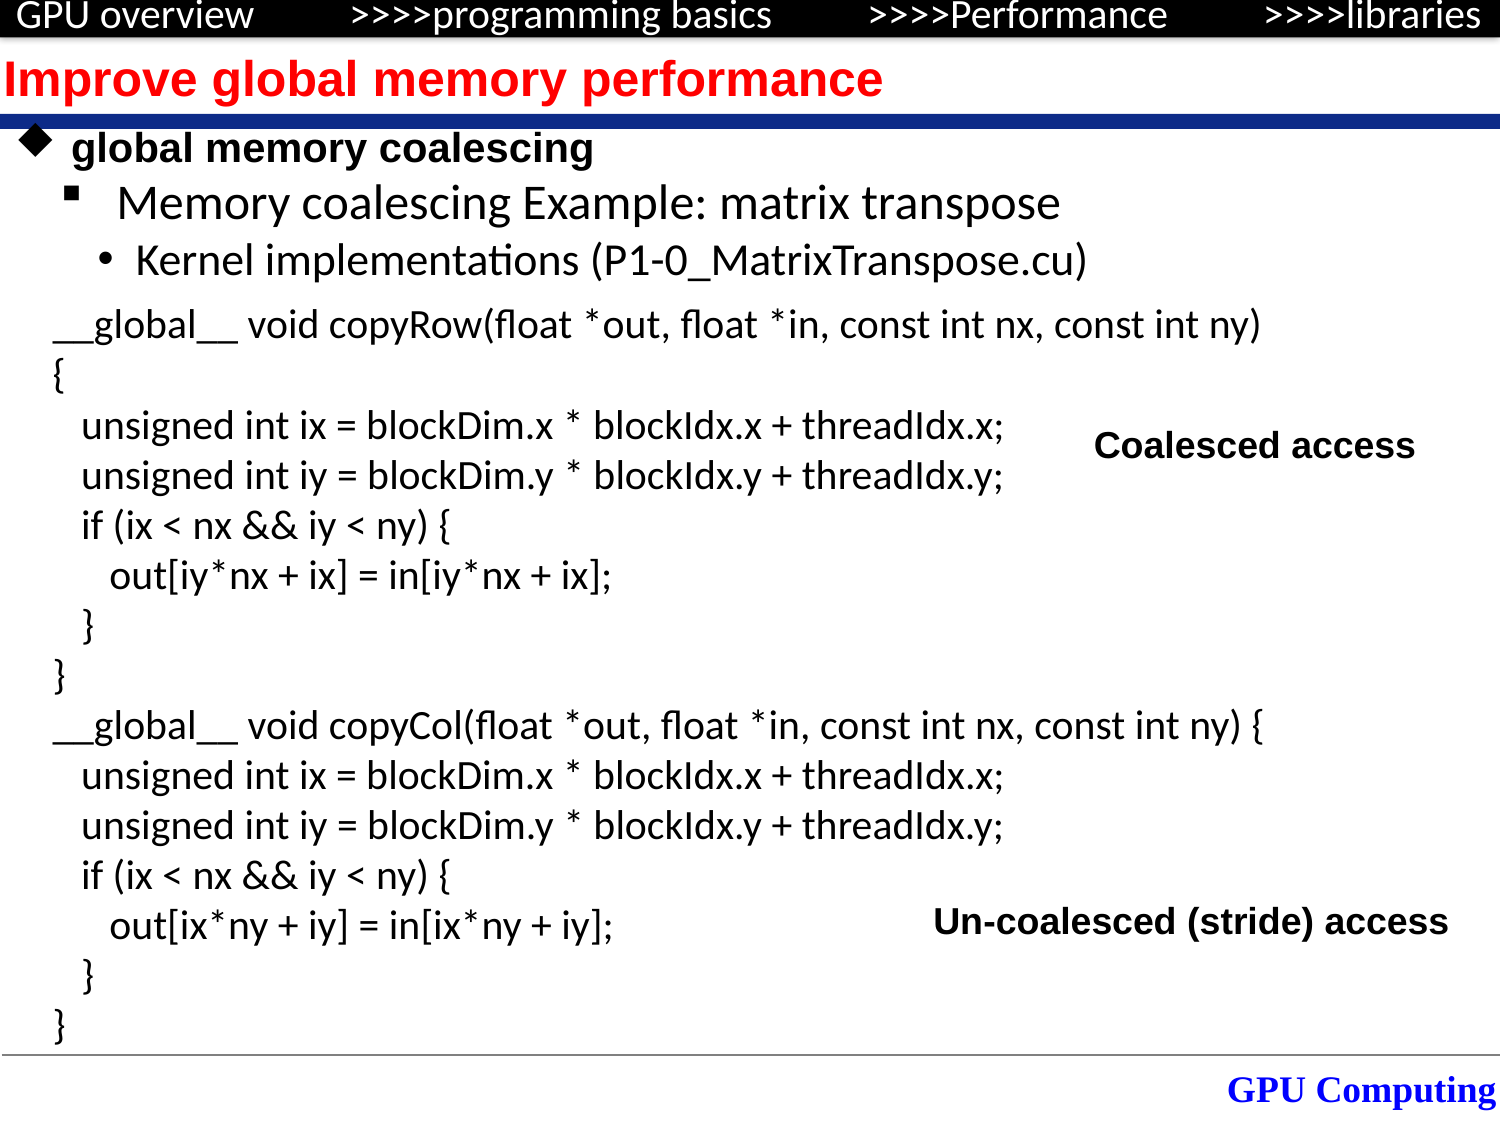

Improve global memory performance
global memory coalescing
Memory coalescing Example: matrix transpose
Kernel implementations (P1-0_MatrixTranspose.cu)
__global__ void copyRow(float *out, float *in, const int nx, const int ny) {
   unsigned int ix = blockDim.x * blockIdx.x + threadIdx.x;
   unsigned int iy = blockDim.y * blockIdx.y + threadIdx.y;
   if (ix < nx && iy < ny) {
      out[iy*nx + ix] = in[iy*nx + ix];
   }
}
__global__ void copyCol(float *out, float *in, const int nx, const int ny) {
   unsigned int ix = blockDim.x * blockIdx.x + threadIdx.x;
   unsigned int iy = blockDim.y * blockIdx.y + threadIdx.y;
   if (ix < nx && iy < ny) {
      out[ix*ny + iy] = in[ix*ny + iy];
   }
}
Coalesced access
Un-coalesced (stride) access